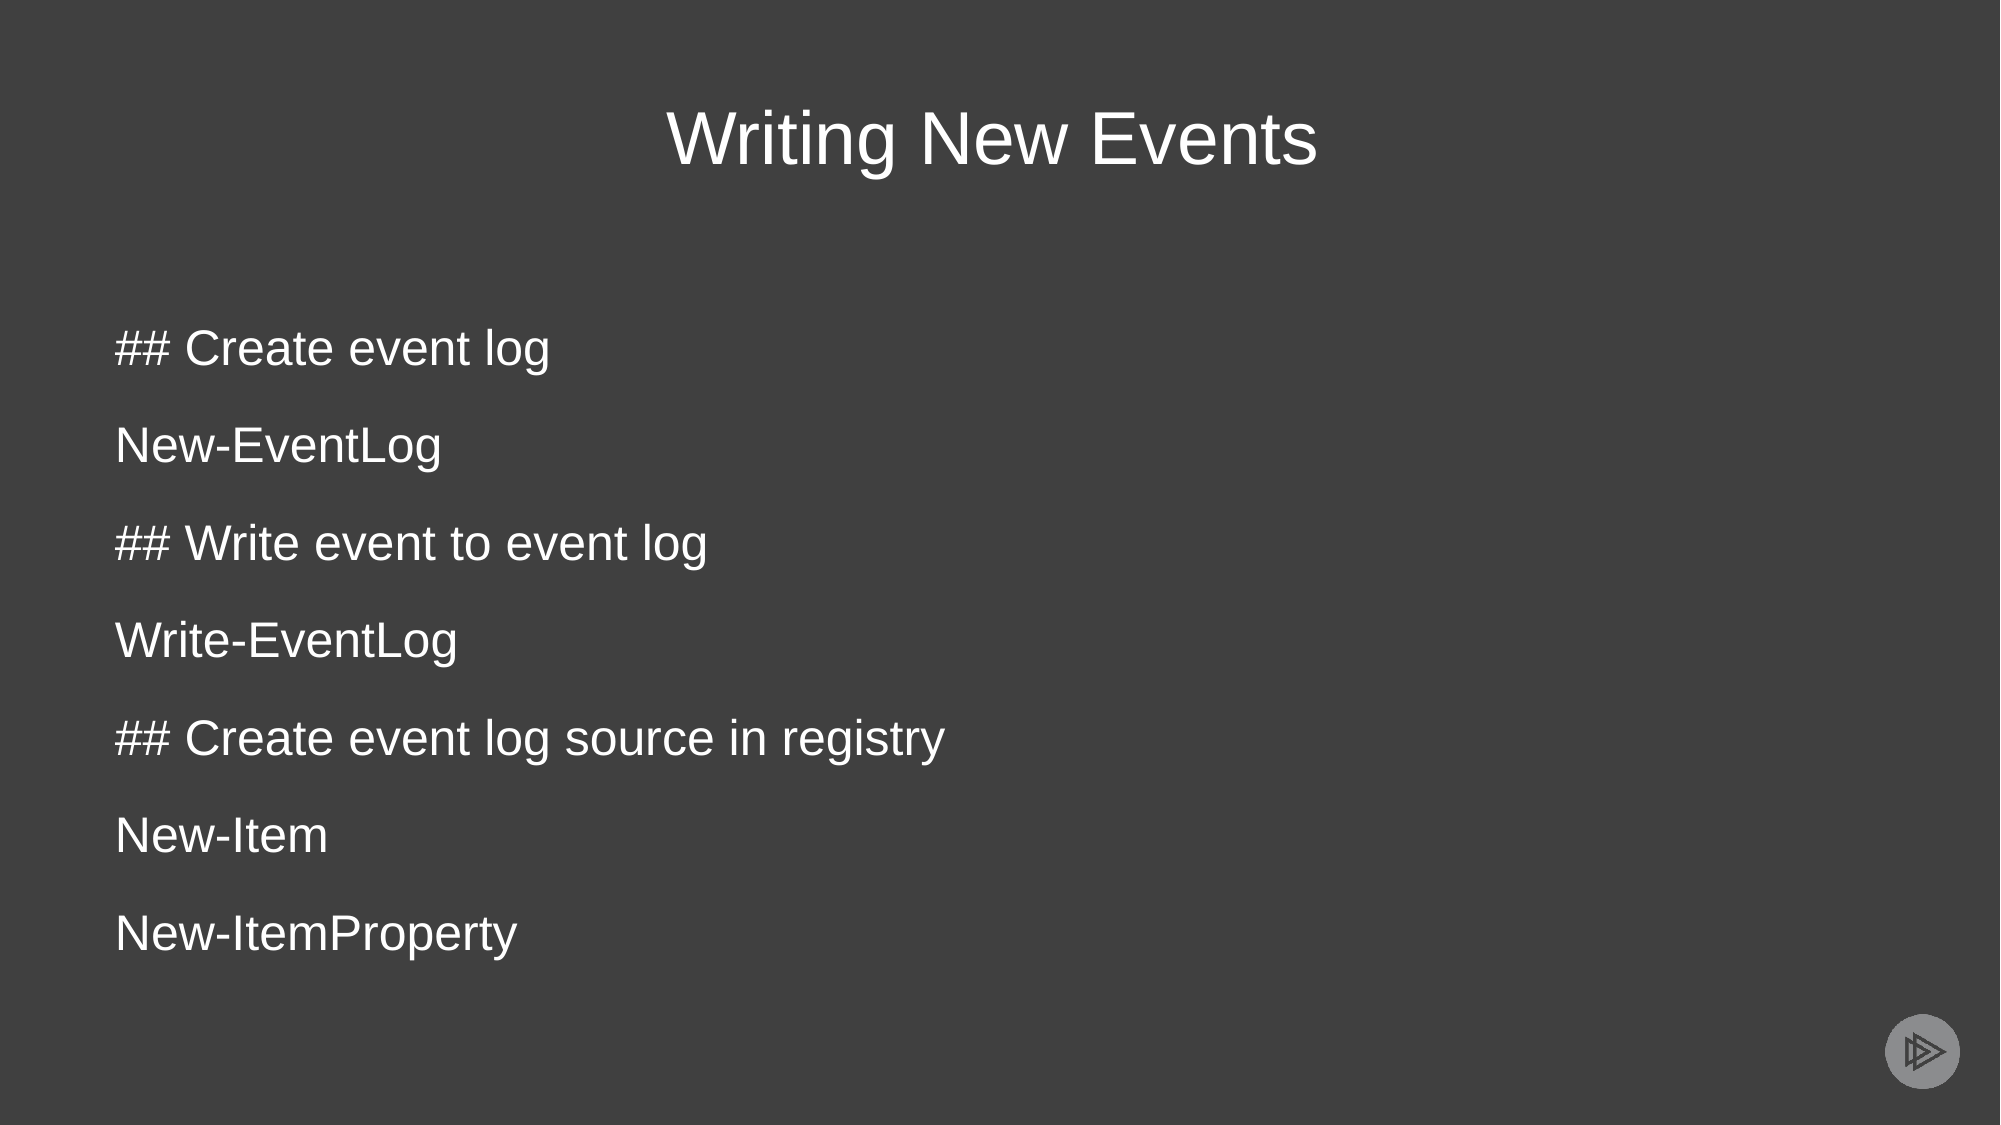

# Writing New Events
## Create event log
New-EventLog
## Write event to event log
Write-EventLog
## Create event log source in registry
New-Item
New-ItemProperty